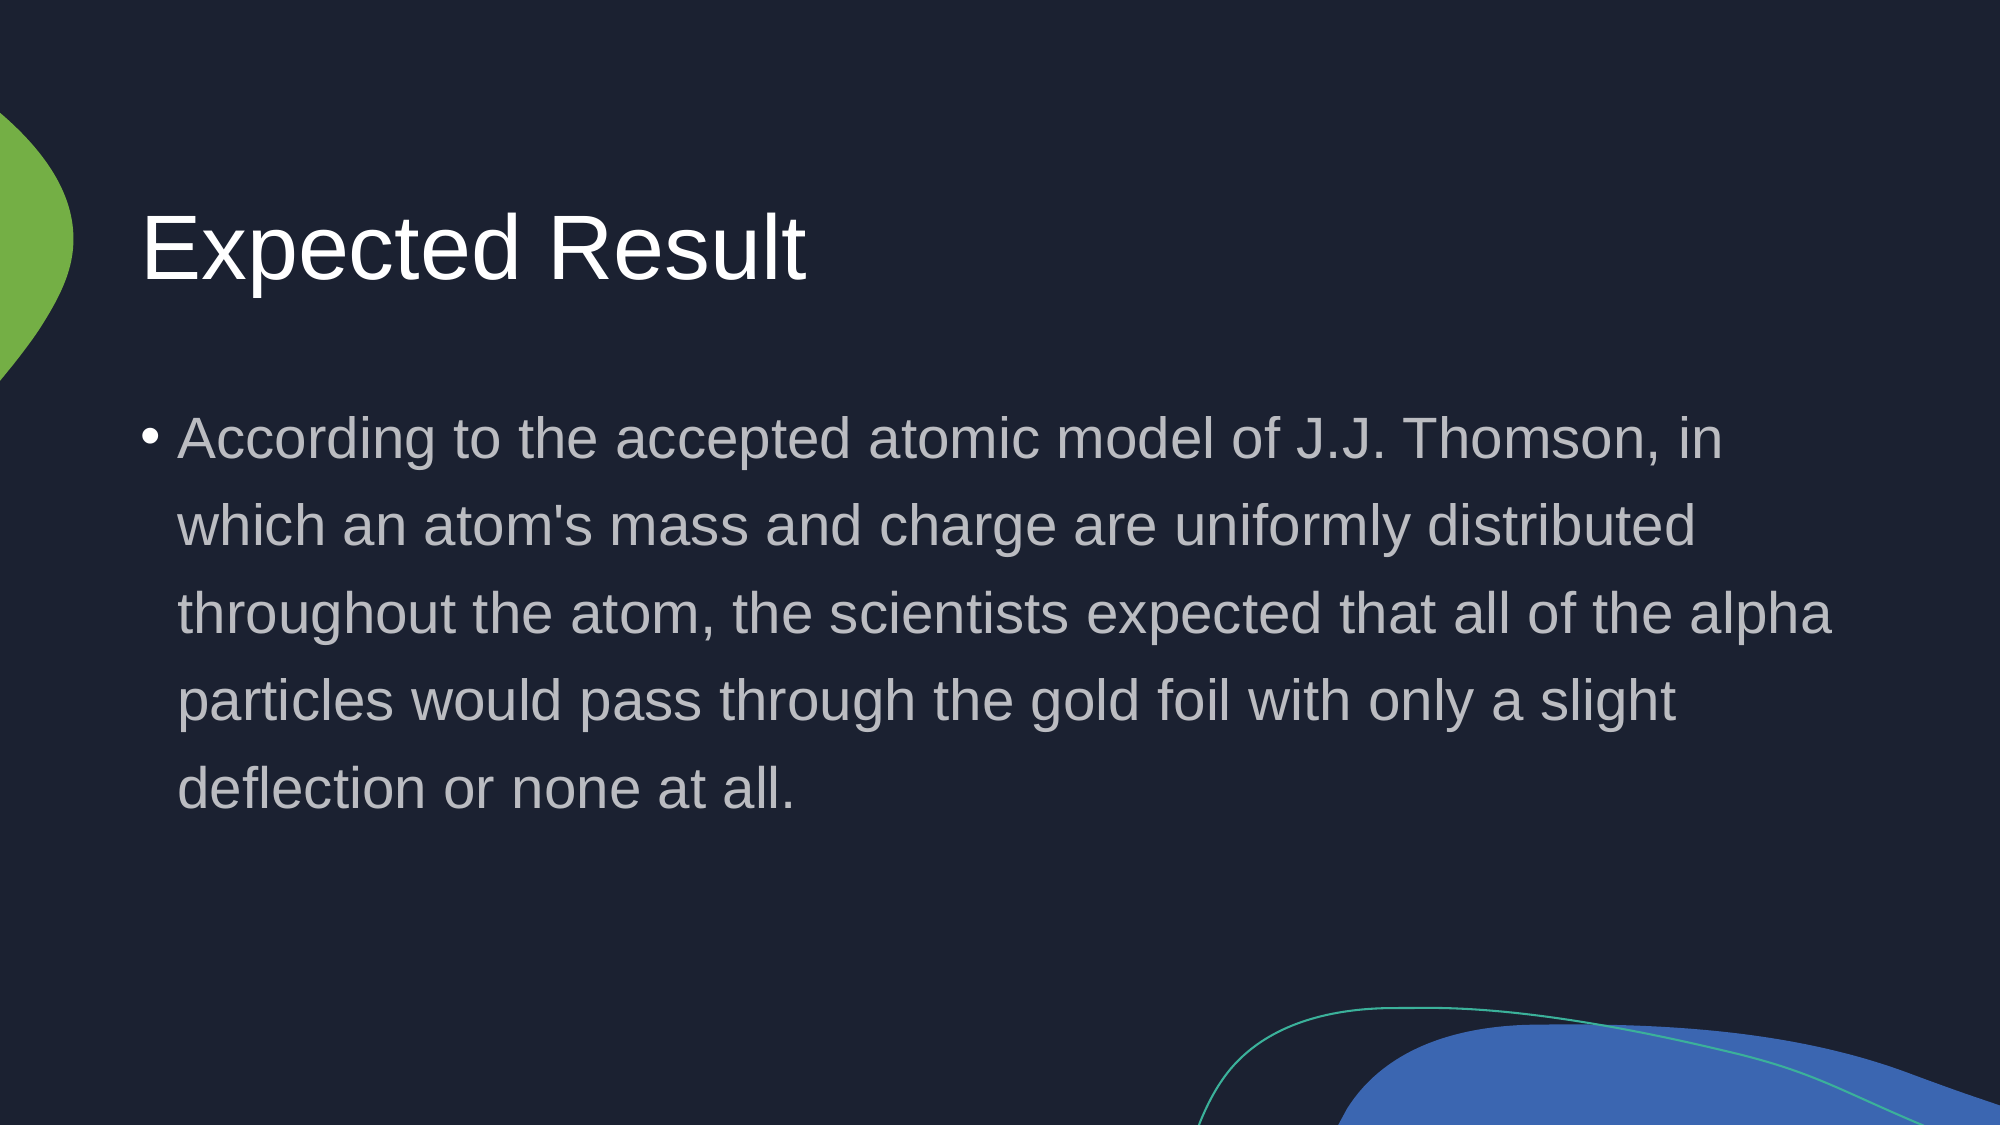

# Expected Result
According to the accepted atomic model of J.J. Thomson, in which an atom's mass and charge are uniformly distributed throughout the atom, the scientists expected that all of the alpha particles would pass through the gold foil with only a slight deflection or none at all.